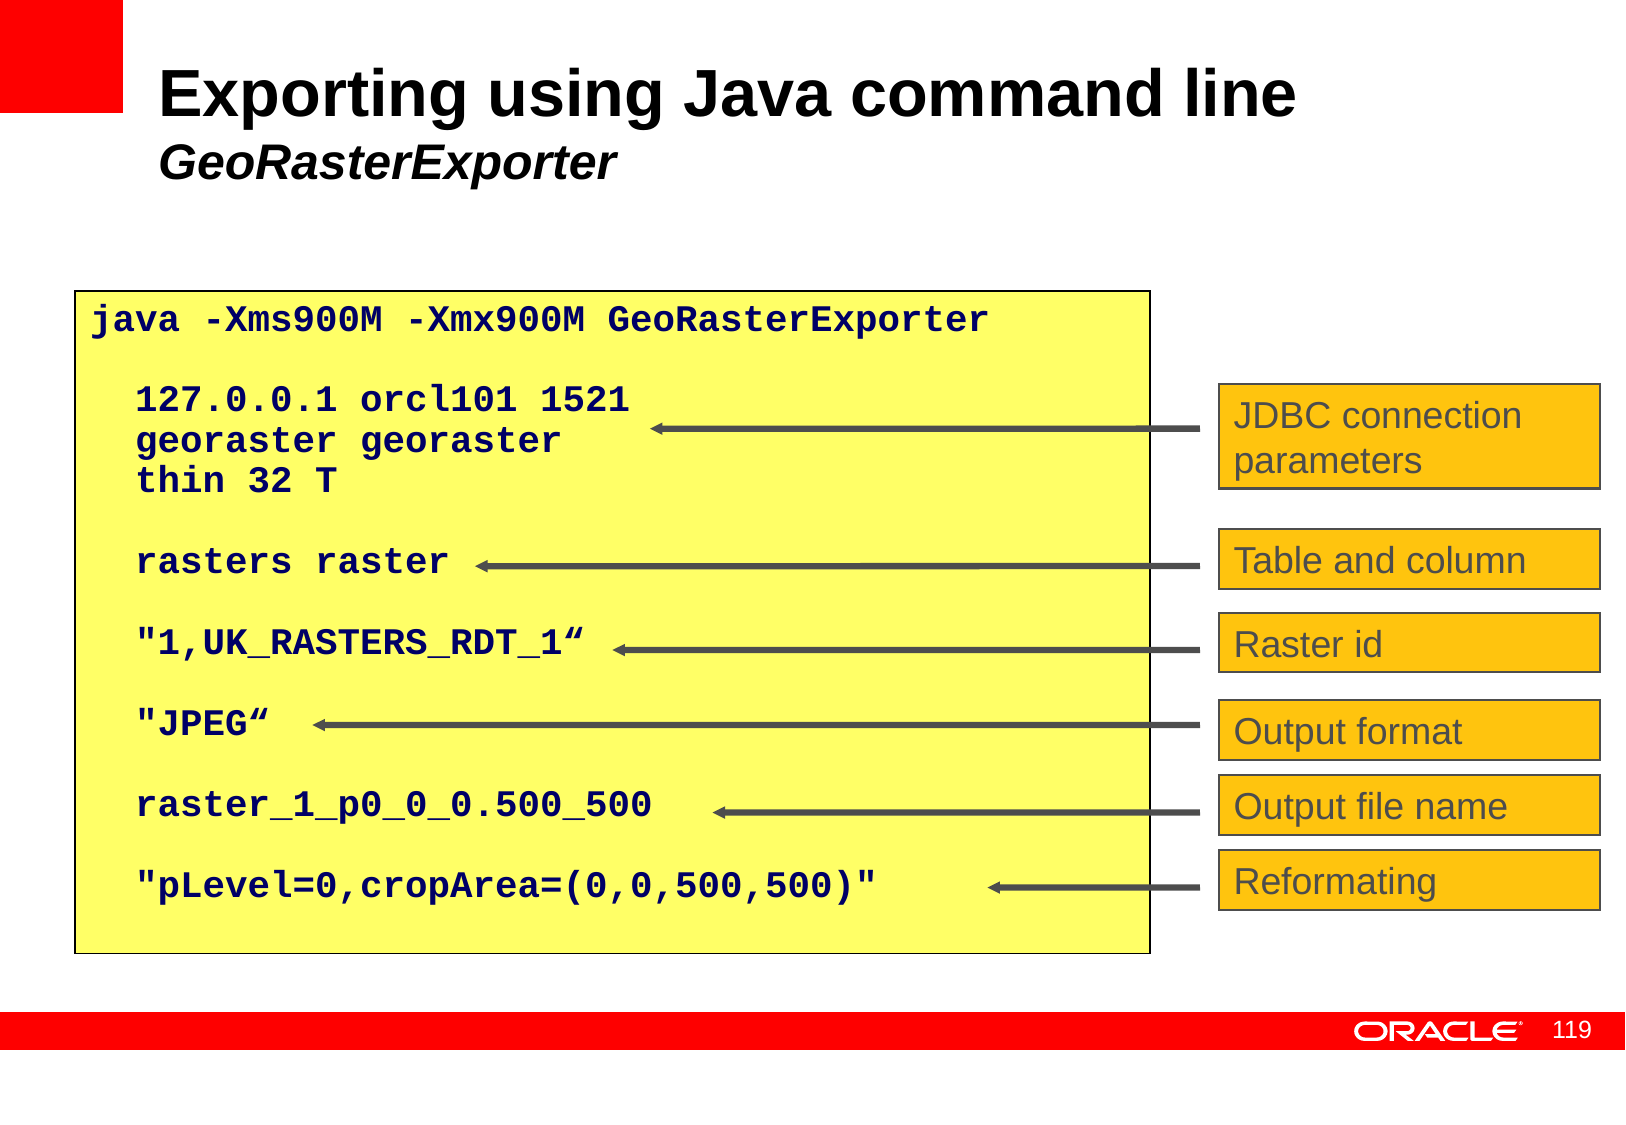

# Exporting using Java command line GeoRasterExporter
java -Xms900M -Xmx900M GeoRasterExporter

  127.0.0.1 orcl101 1521
  georaster georaster
  thin 32 T

  rasters raster

  "1,UK_RASTERS_RDT_1“

  "JPEG“

  raster_1_p0_0_0.500_500

  "pLevel=0,cropArea=(0,0,500,500)"

JDBC connection parameters

Table and column

Raster id

Output format

Output file name

Reformating